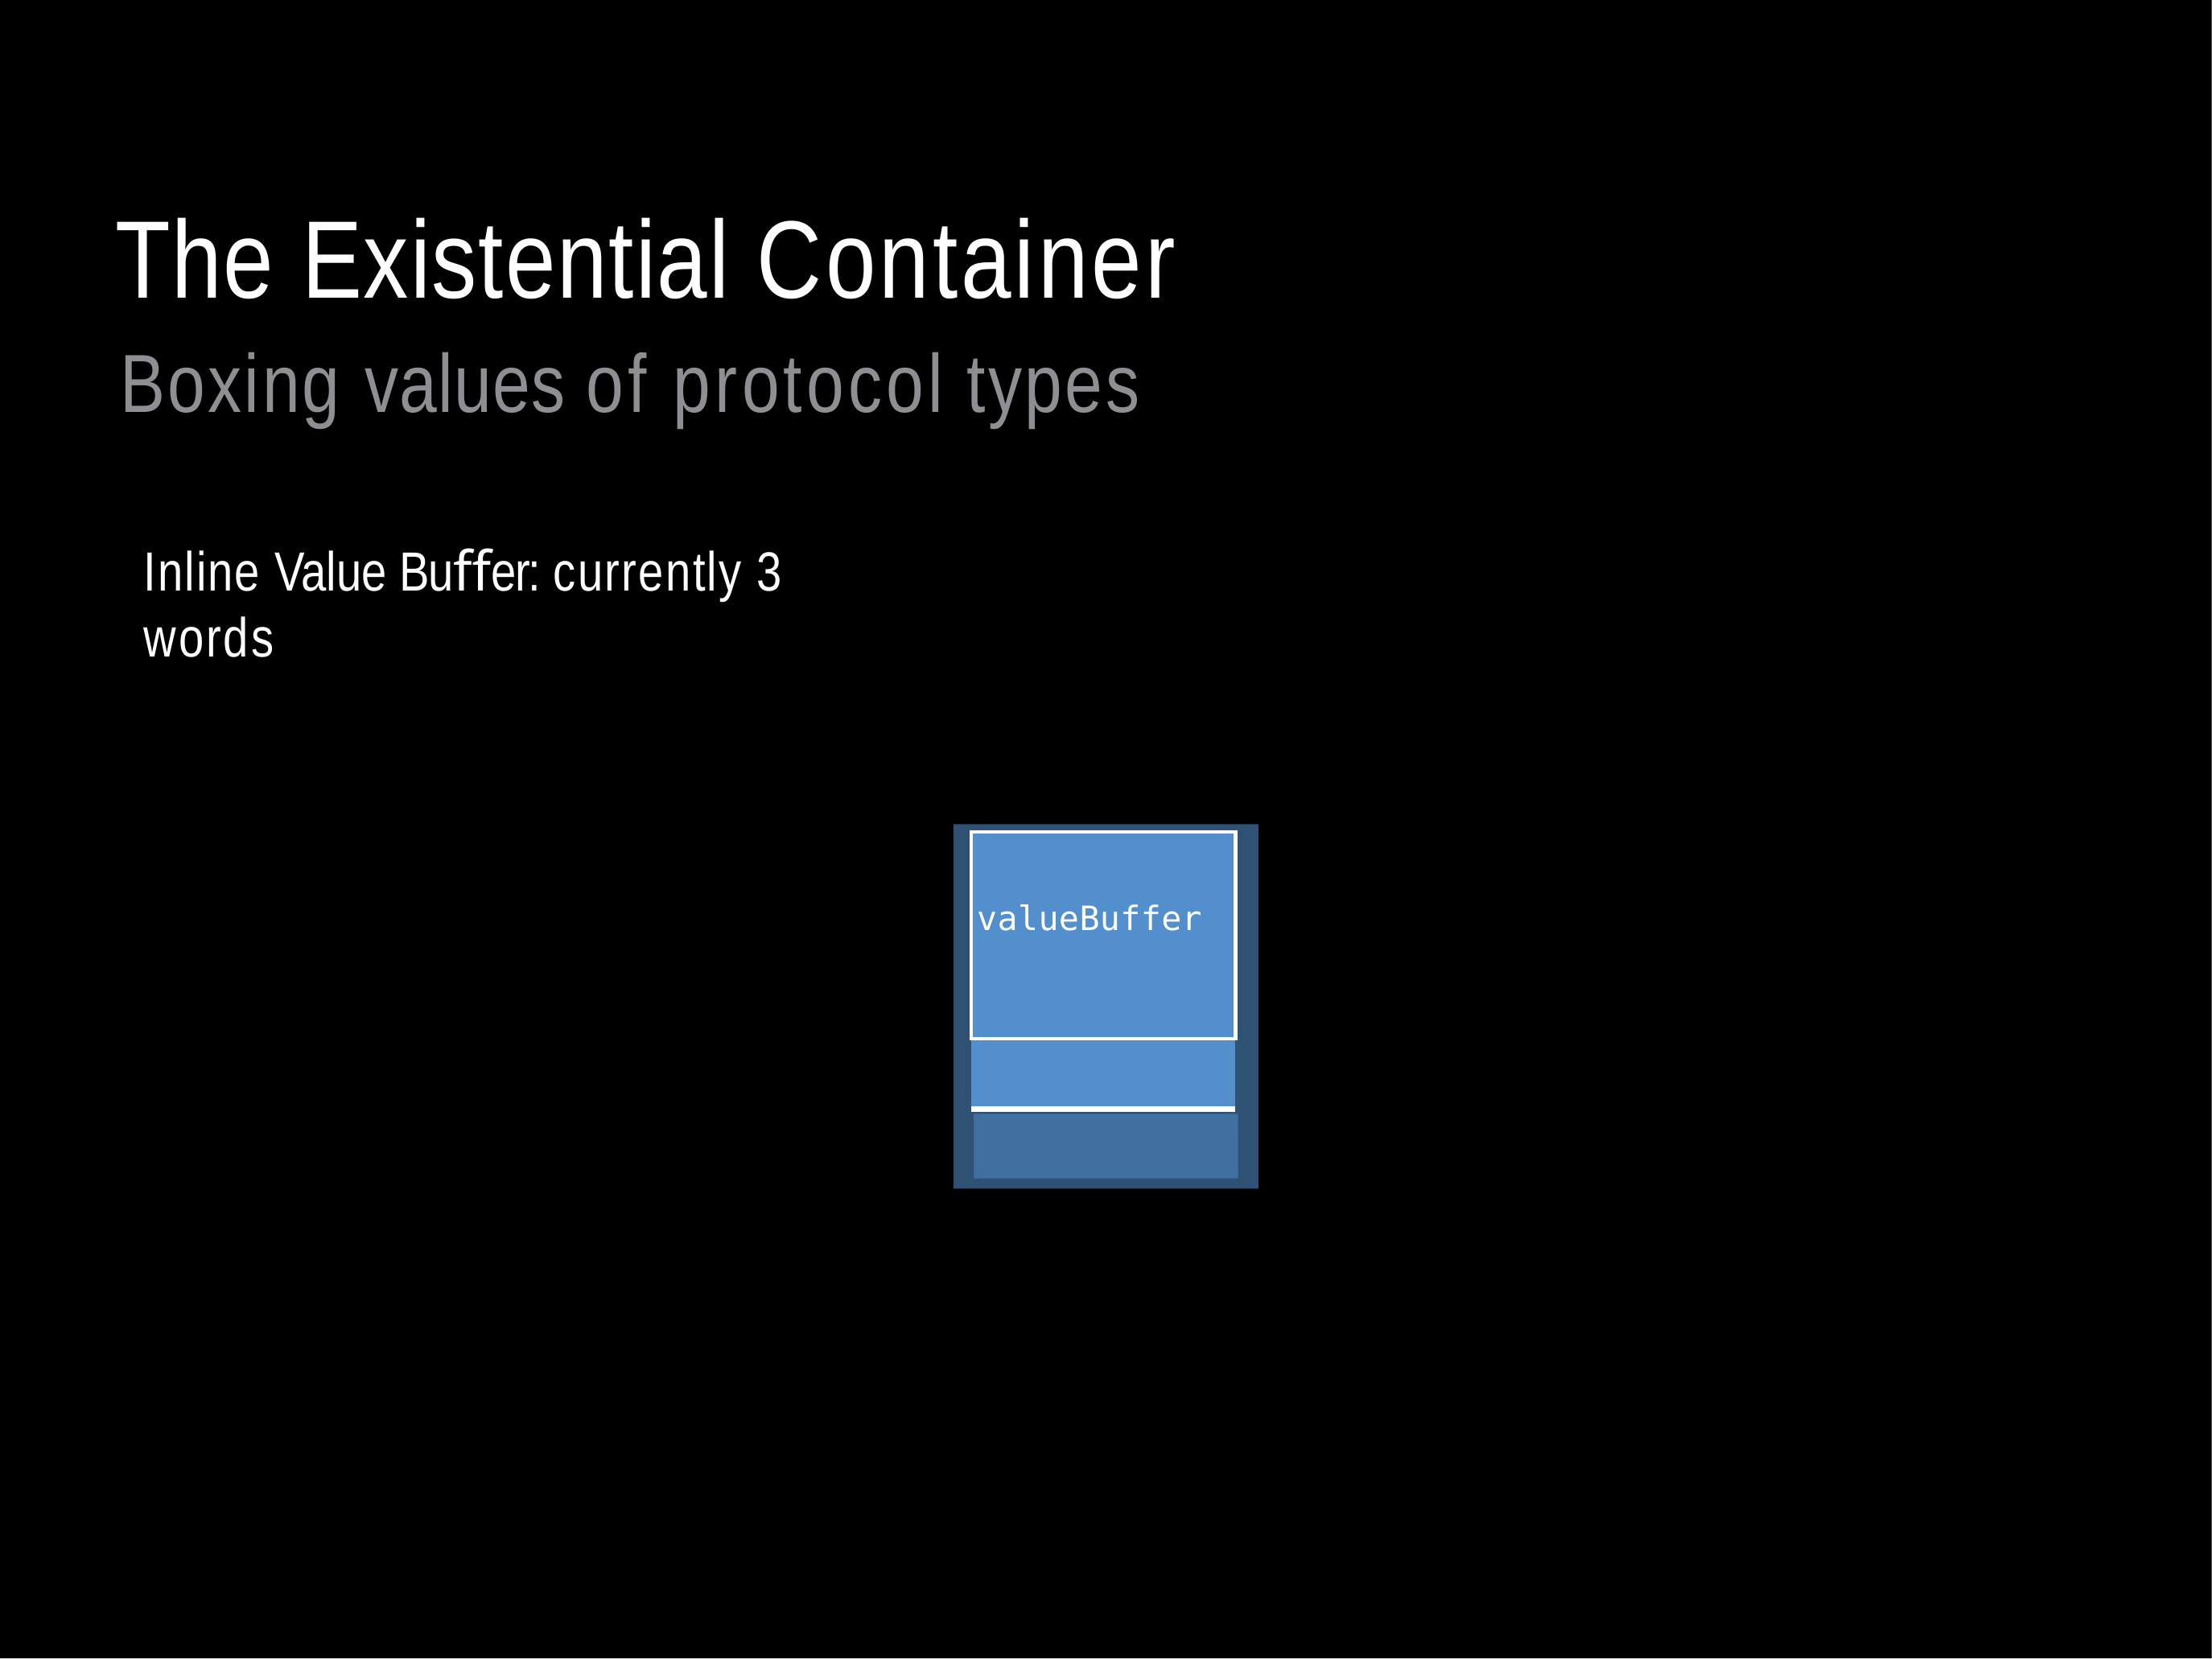

# The Existential Container
Boxing values of protocol types
Inline Value Buﬀer: currently 3 words

|  |
| --- |
| valueBuffer |
|  |
|  |